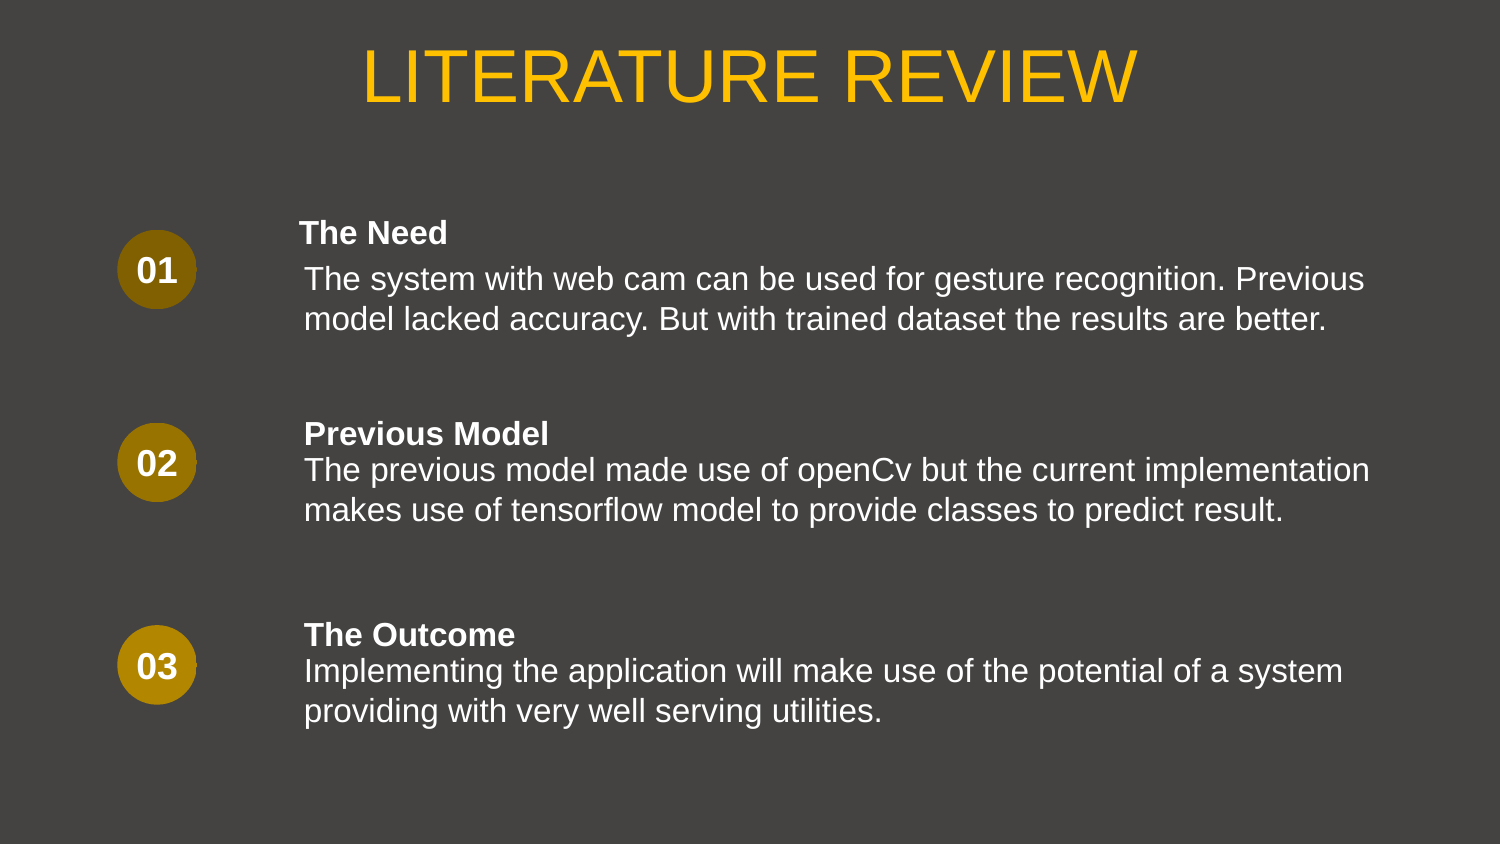

LITERATURE REVIEW
The Need

The system with web cam can be used for gesture recognition. Previous model lacked accuracy. But with trained dataset the results are better.

01
Previous Model
The previous model made use of openCv but the current implementation makes use of tensorflow model to provide classes to predict result.

02
The Outcome
Implementing the application will make use of the potential of a system providing with very well serving utilities.

03